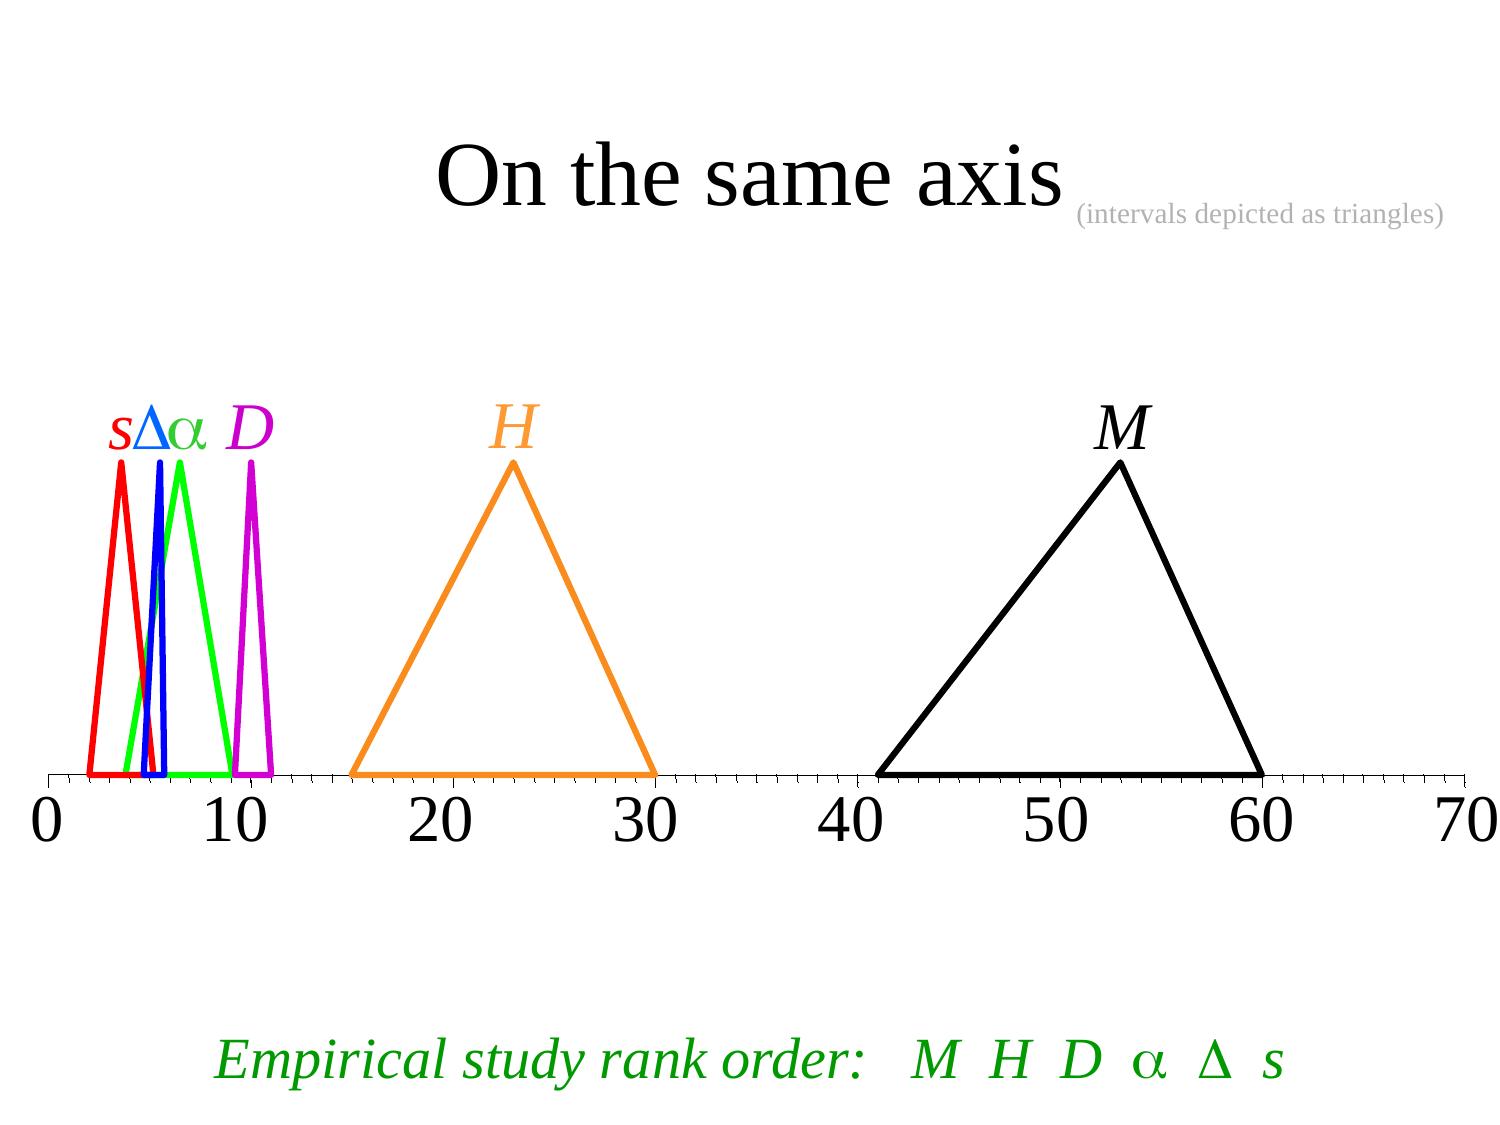

# On the same axis
delta	=	  5.5	//	[   4.7, 	  5.7]
D	=	10.0	//	[   9.2, 	11.0]
M	=	53.0	//	[ 41.0, 	60.0]
alfa	=	  6.5	//	[   3.8, 	  9.1]
H	=	23.0	//	[ 15.0, 	30.0]
s	=	  3.6	//	[   2.0, 	  5.2]
delta	=	[   4.7,  5.5,	  5.7]
D	=	[   9.2, 10.0,	11.0]
M	=	[ 41.0, 53.0,	60.0]
alfa	=	 [   3.8, 6.5,	  9.1]
H	=	[ 15.0, 23.0,	30.0]
s	=	[   2.0, 3.6,	  5.2]
show H in rgb(250,140,30)
show M
show delta in blue
show D in rgb(210,0,210)
show s in red
show alfa in green
(intervals depicted as triangles)

H
s
Δ
α
D
M

0

10

20

30

40

50

60

70

Empirical study rank order:   M  H  D  α  Δ  s